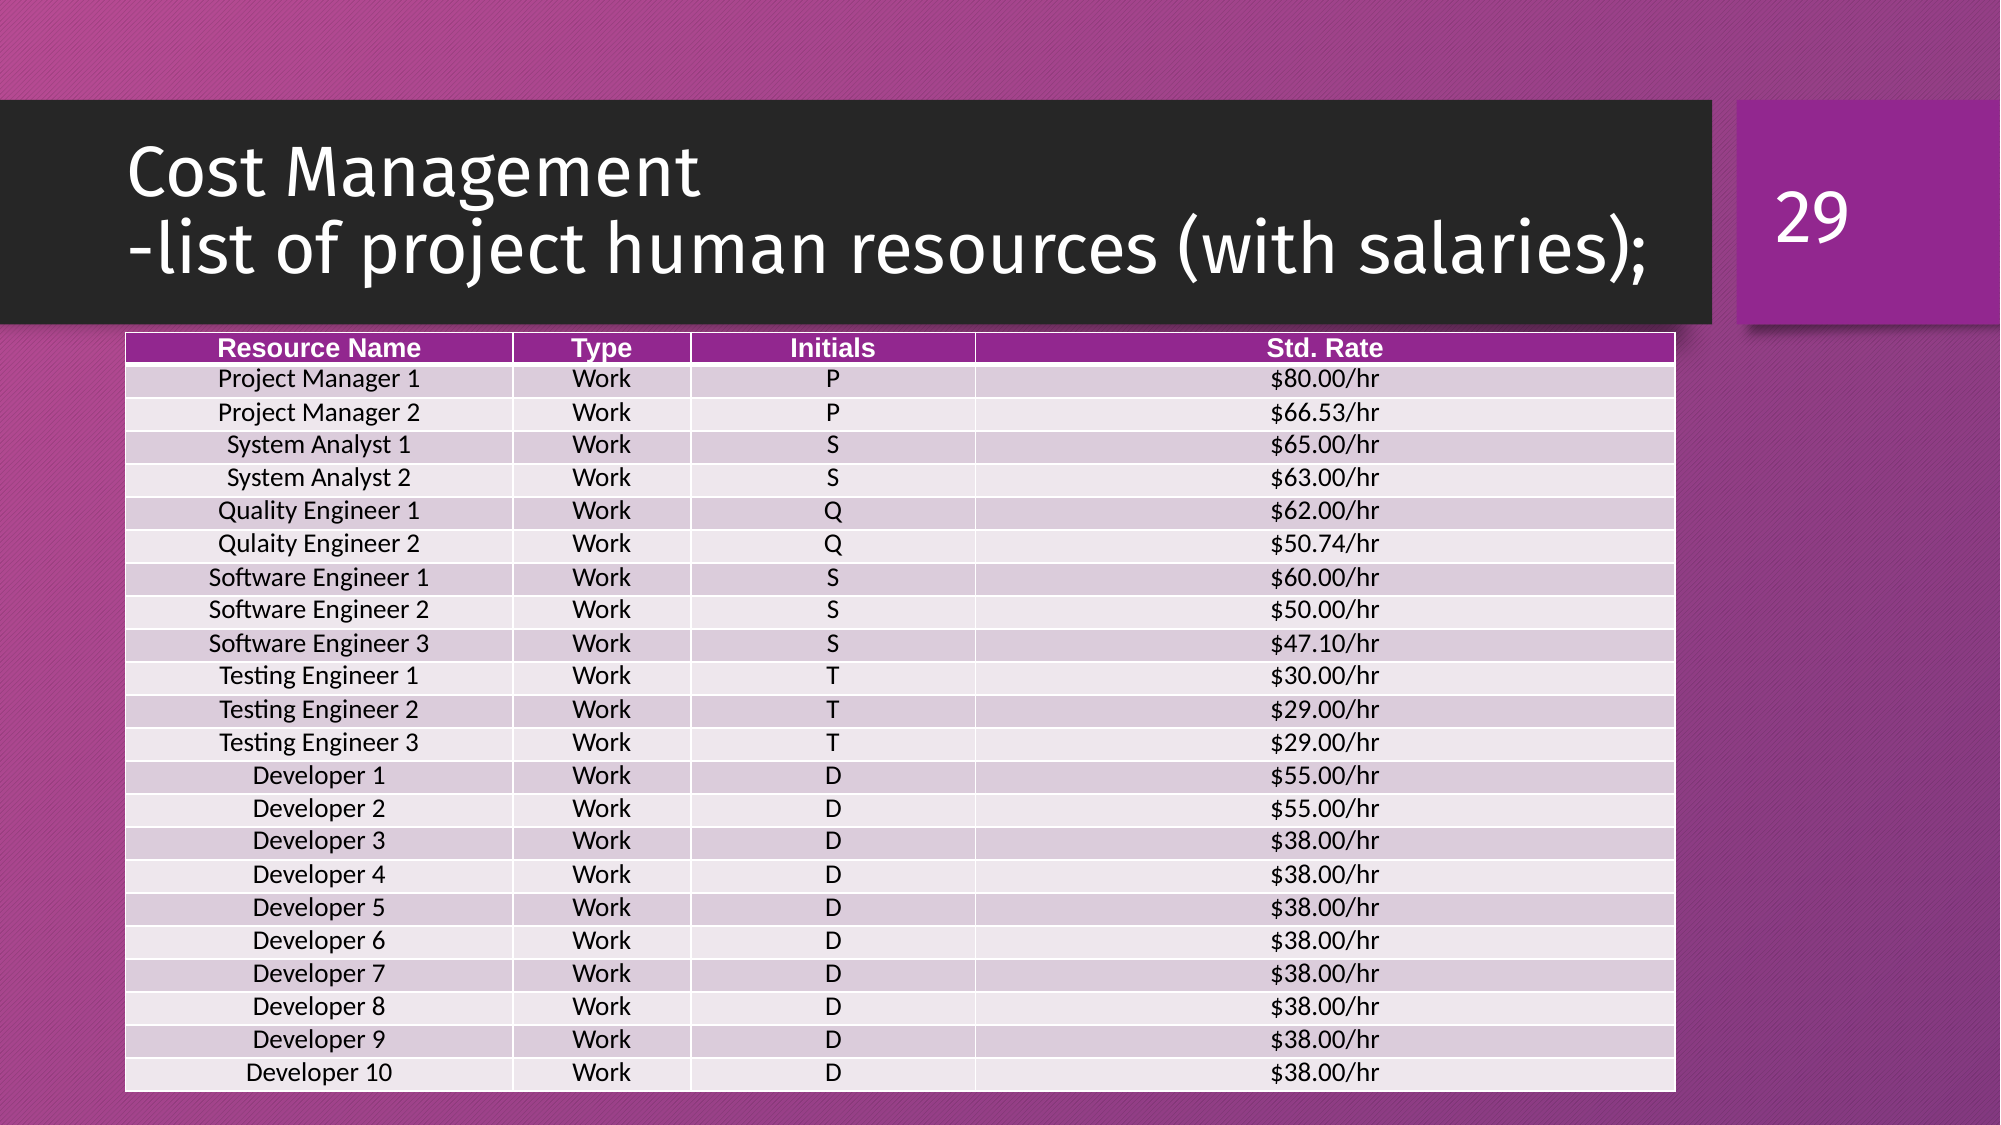

29
# Cost Management -list of project human resources (with salaries);
| Resource Name | Type | Initials | Std. Rate |
| --- | --- | --- | --- |
| Project Manager 1 | Work | P | $80.00/hr |
| Project Manager 2 | Work | P | $66.53/hr |
| System Analyst 1 | Work | S | $65.00/hr |
| System Analyst 2 | Work | S | $63.00/hr |
| Quality Engineer 1 | Work | Q | $62.00/hr |
| Qulaity Engineer 2 | Work | Q | $50.74/hr |
| Software Engineer 1 | Work | S | $60.00/hr |
| Software Engineer 2 | Work | S | $50.00/hr |
| Software Engineer 3 | Work | S | $47.10/hr |
| Testing Engineer 1 | Work | T | $30.00/hr |
| Testing Engineer 2 | Work | T | $29.00/hr |
| Testing Engineer 3 | Work | T | $29.00/hr |
| Developer 1 | Work | D | $55.00/hr |
| Developer 2 | Work | D | $55.00/hr |
| Developer 3 | Work | D | $38.00/hr |
| Developer 4 | Work | D | $38.00/hr |
| Developer 5 | Work | D | $38.00/hr |
| Developer 6 | Work | D | $38.00/hr |
| Developer 7 | Work | D | $38.00/hr |
| Developer 8 | Work | D | $38.00/hr |
| Developer 9 | Work | D | $38.00/hr |
| Developer 10 | Work | D | $38.00/hr |